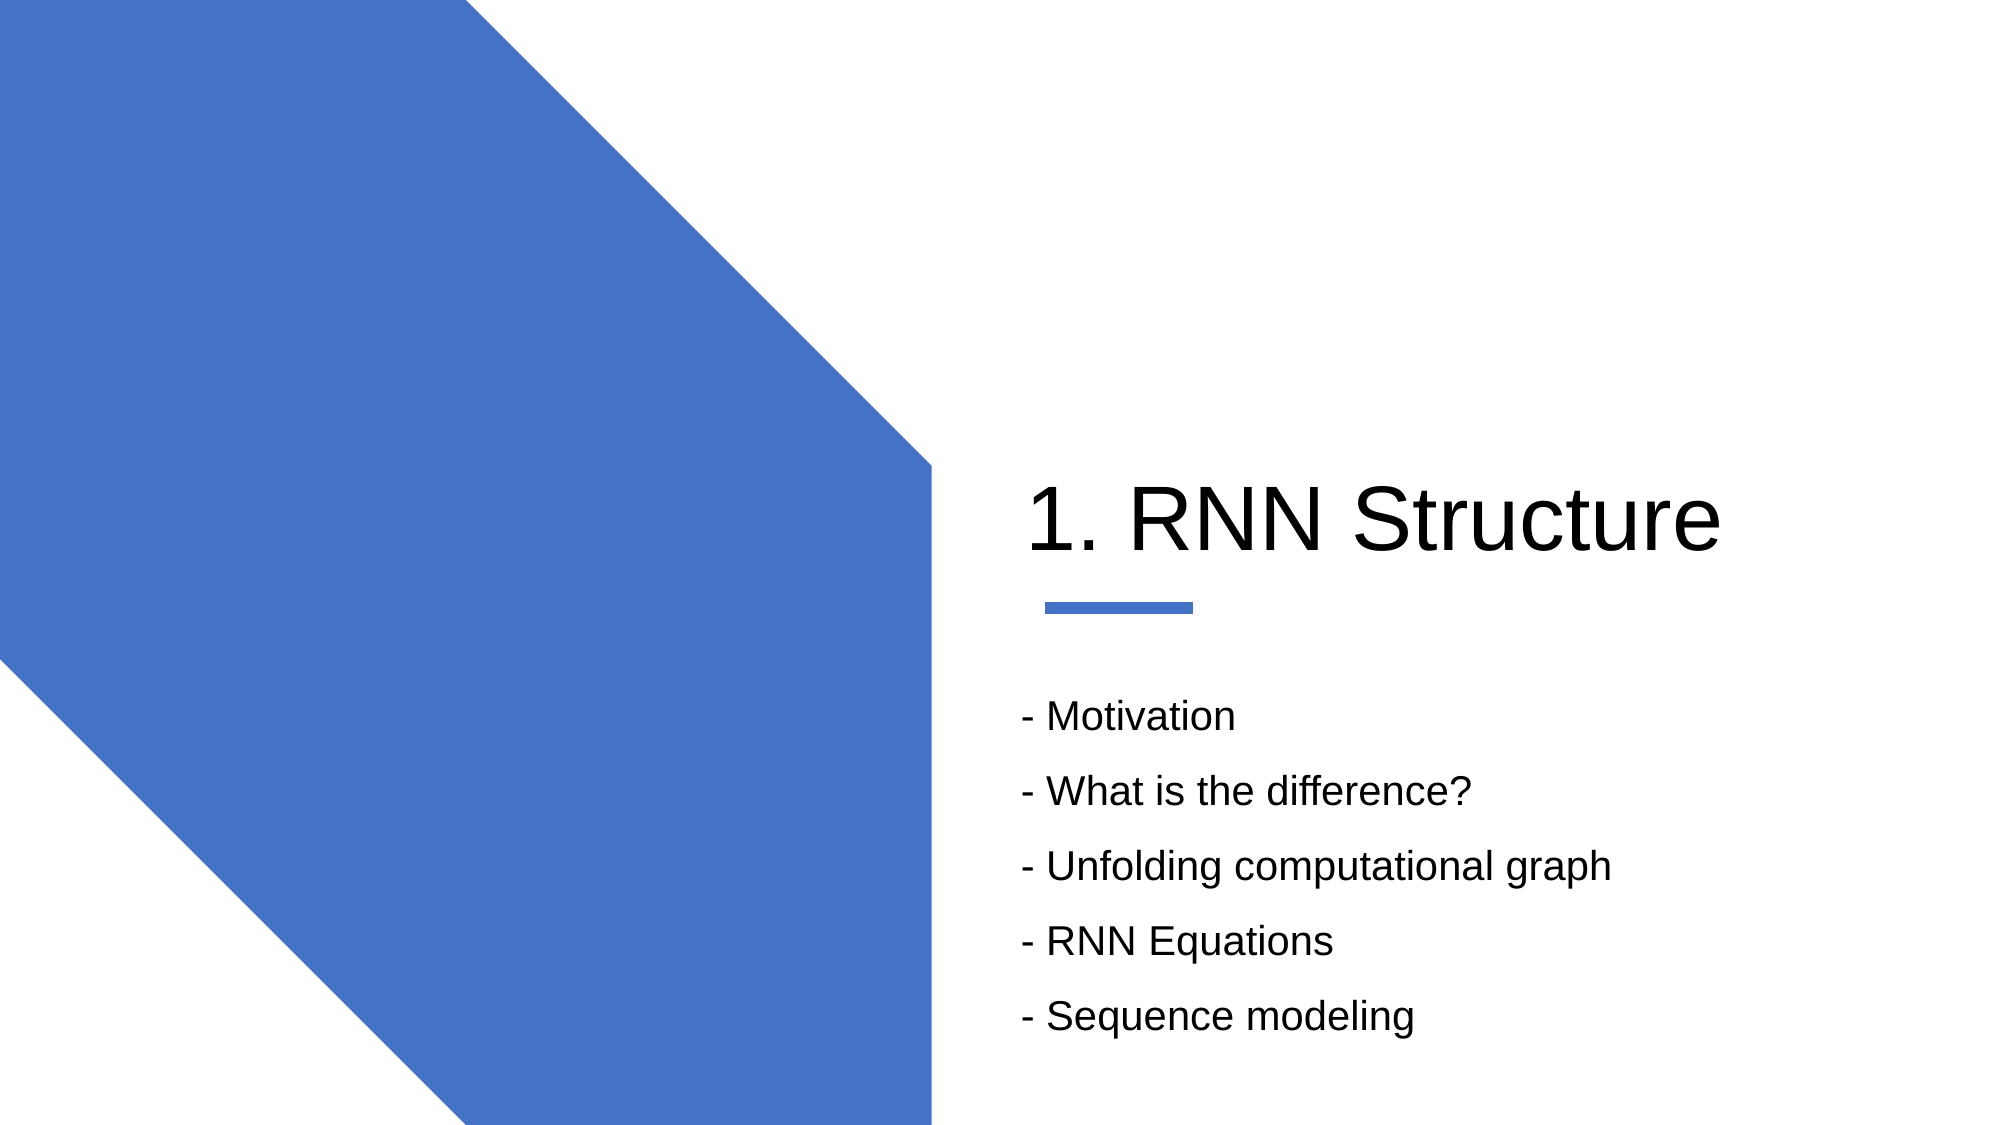

# 1. RNN Structure
- Motivation
- What is the difference?
- Unfolding computational graph
- RNN Equations
- Sequence modeling